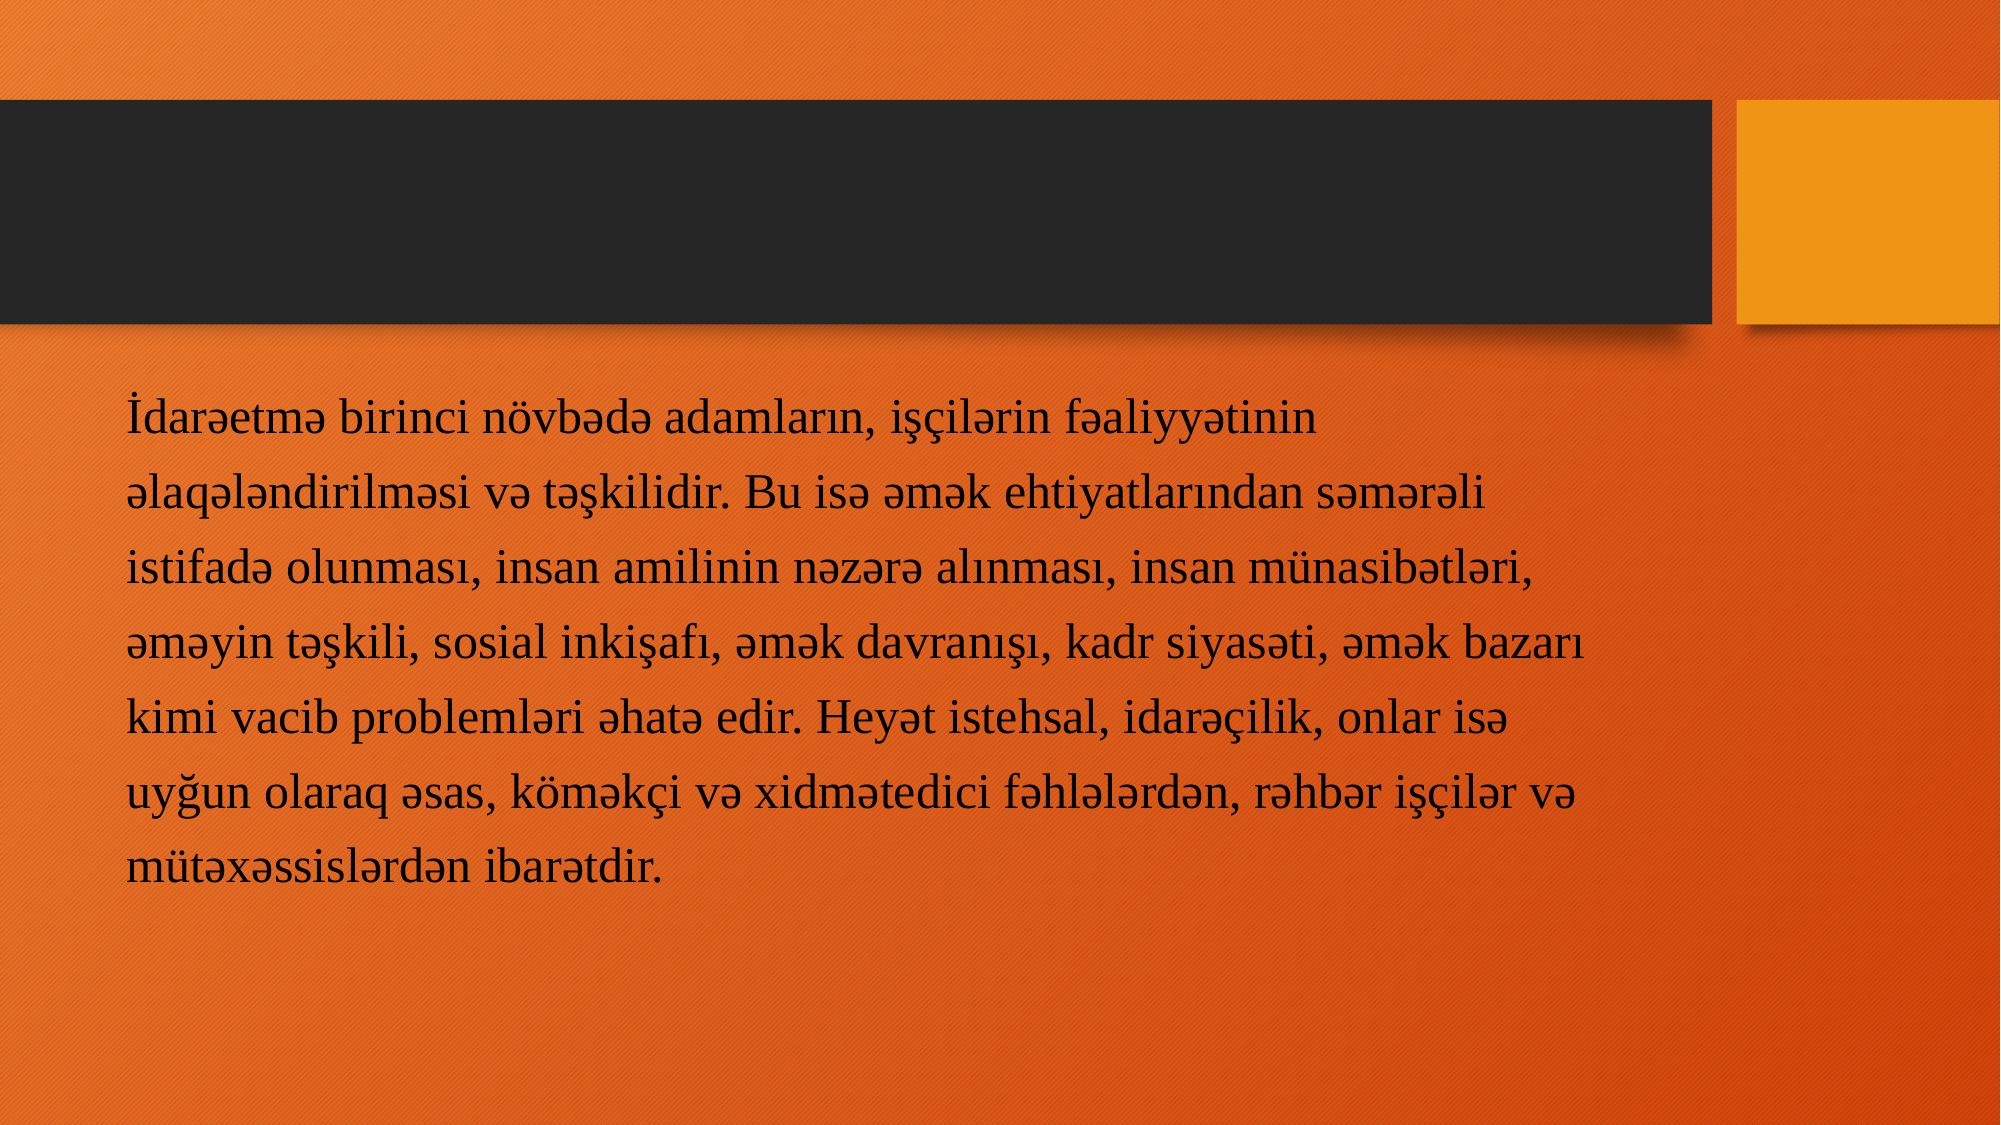

İdarəetmə birinci növbədə adamların, işçilərin fəaliyyətinin
əlaqələndirilməsi və təşkilidir. Bu isə əmək ehtiyatlarından səmərəli
istifadə olunması, insan amilinin nəzərə alınması, insan münasibətləri,
əməyin təşkili, sosial inkişafı, əmək davranışı, kadr siyasəti, əmək bazarı
kimi vacib problemləri əhatə edir. Heyət istehsal, idarəçilik, onlar isə
uyğun olaraq əsas, köməkçi və xidmətedici fəhlələrdən, rəhbər işçilər və
mütəxəssislərdən ibarətdir.